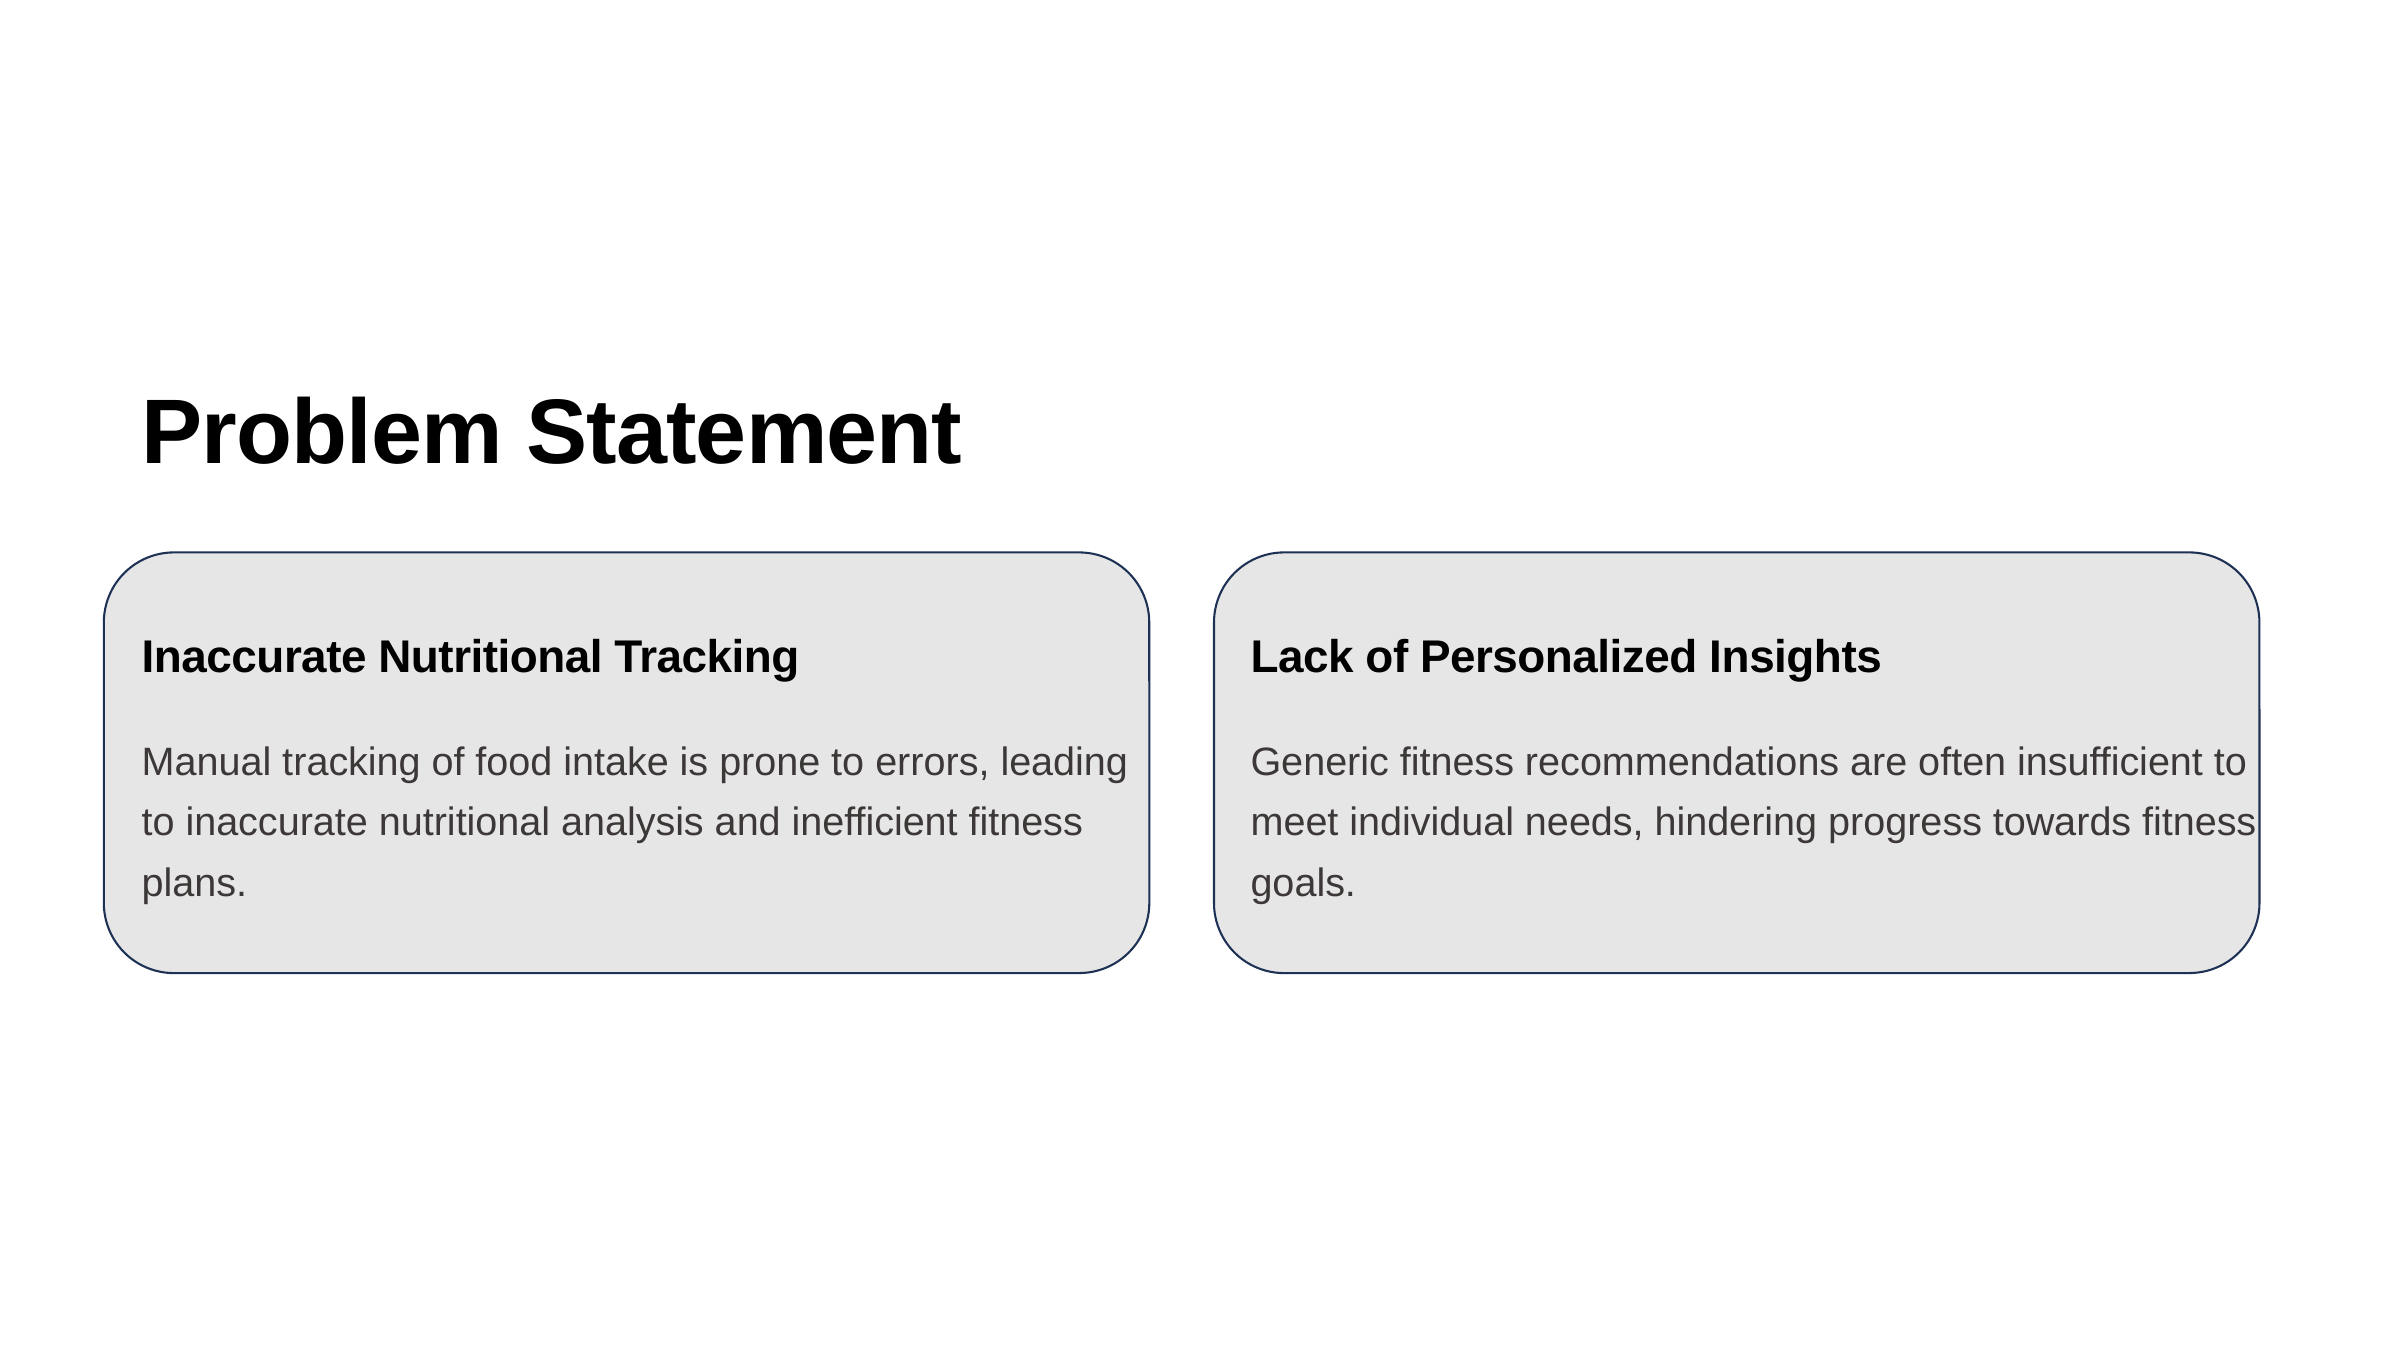

Problem Statement

Inaccurate Nutritional Tracking
Lack of Personalized Insights
Manual tracking of food intake is prone to errors, leading to inaccurate nutritional analysis and inefficient fitness plans.
Generic fitness recommendations are often insufficient to meet individual needs, hindering progress towards fitness goals.